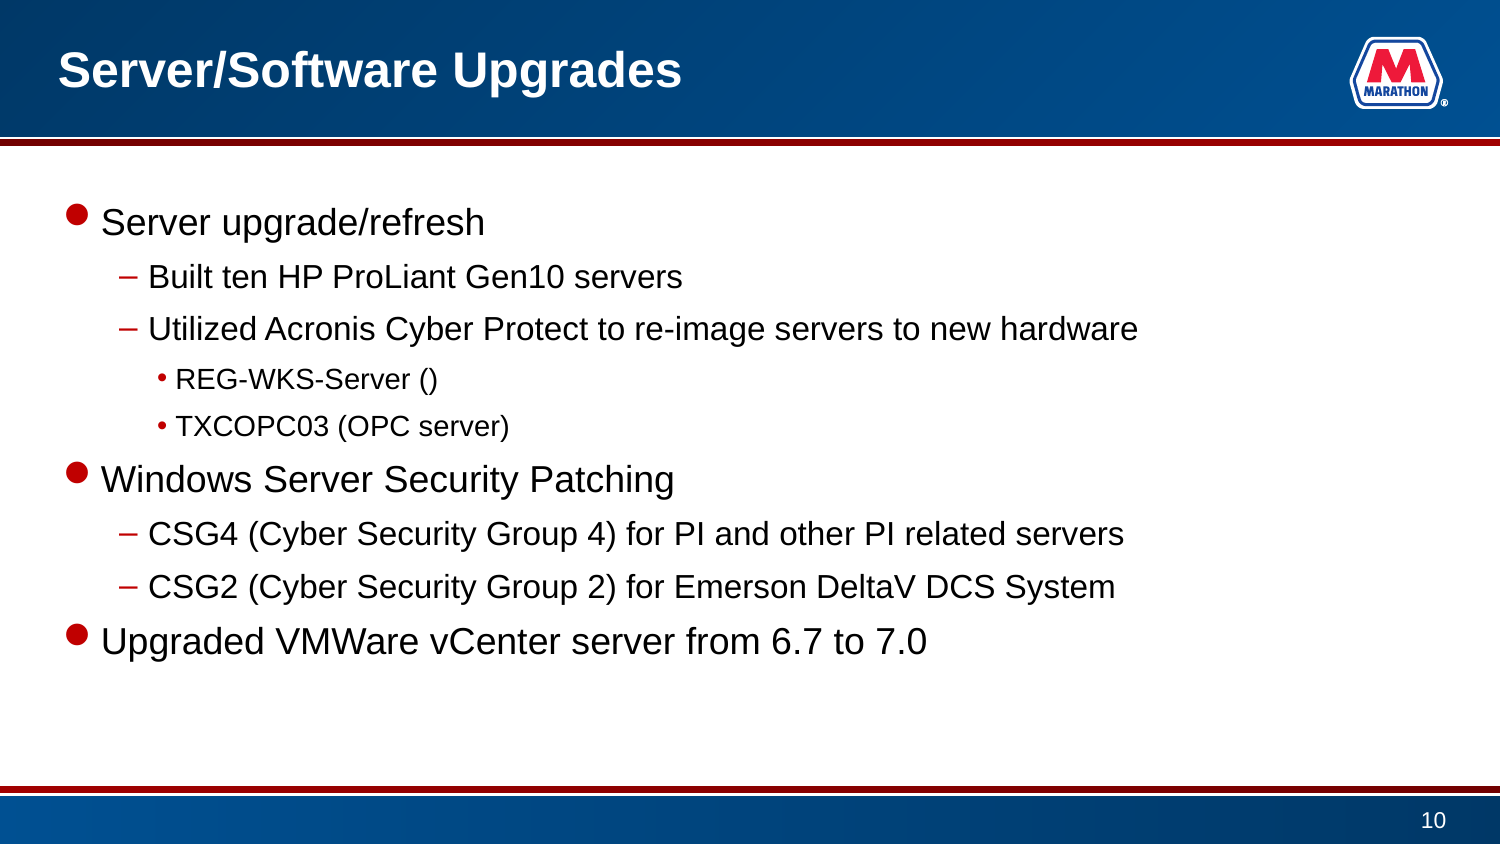

# Server/Software Upgrades
Server upgrade/refresh
Built ten HP ProLiant Gen10 servers
Utilized Acronis Cyber Protect to re-image servers to new hardware
REG-WKS-Server ()
TXCOPC03 (OPC server)
Windows Server Security Patching
CSG4 (Cyber Security Group 4) for PI and other PI related servers
CSG2 (Cyber Security Group 2) for Emerson DeltaV DCS System
Upgraded VMWare vCenter server from 6.7 to 7.0

10